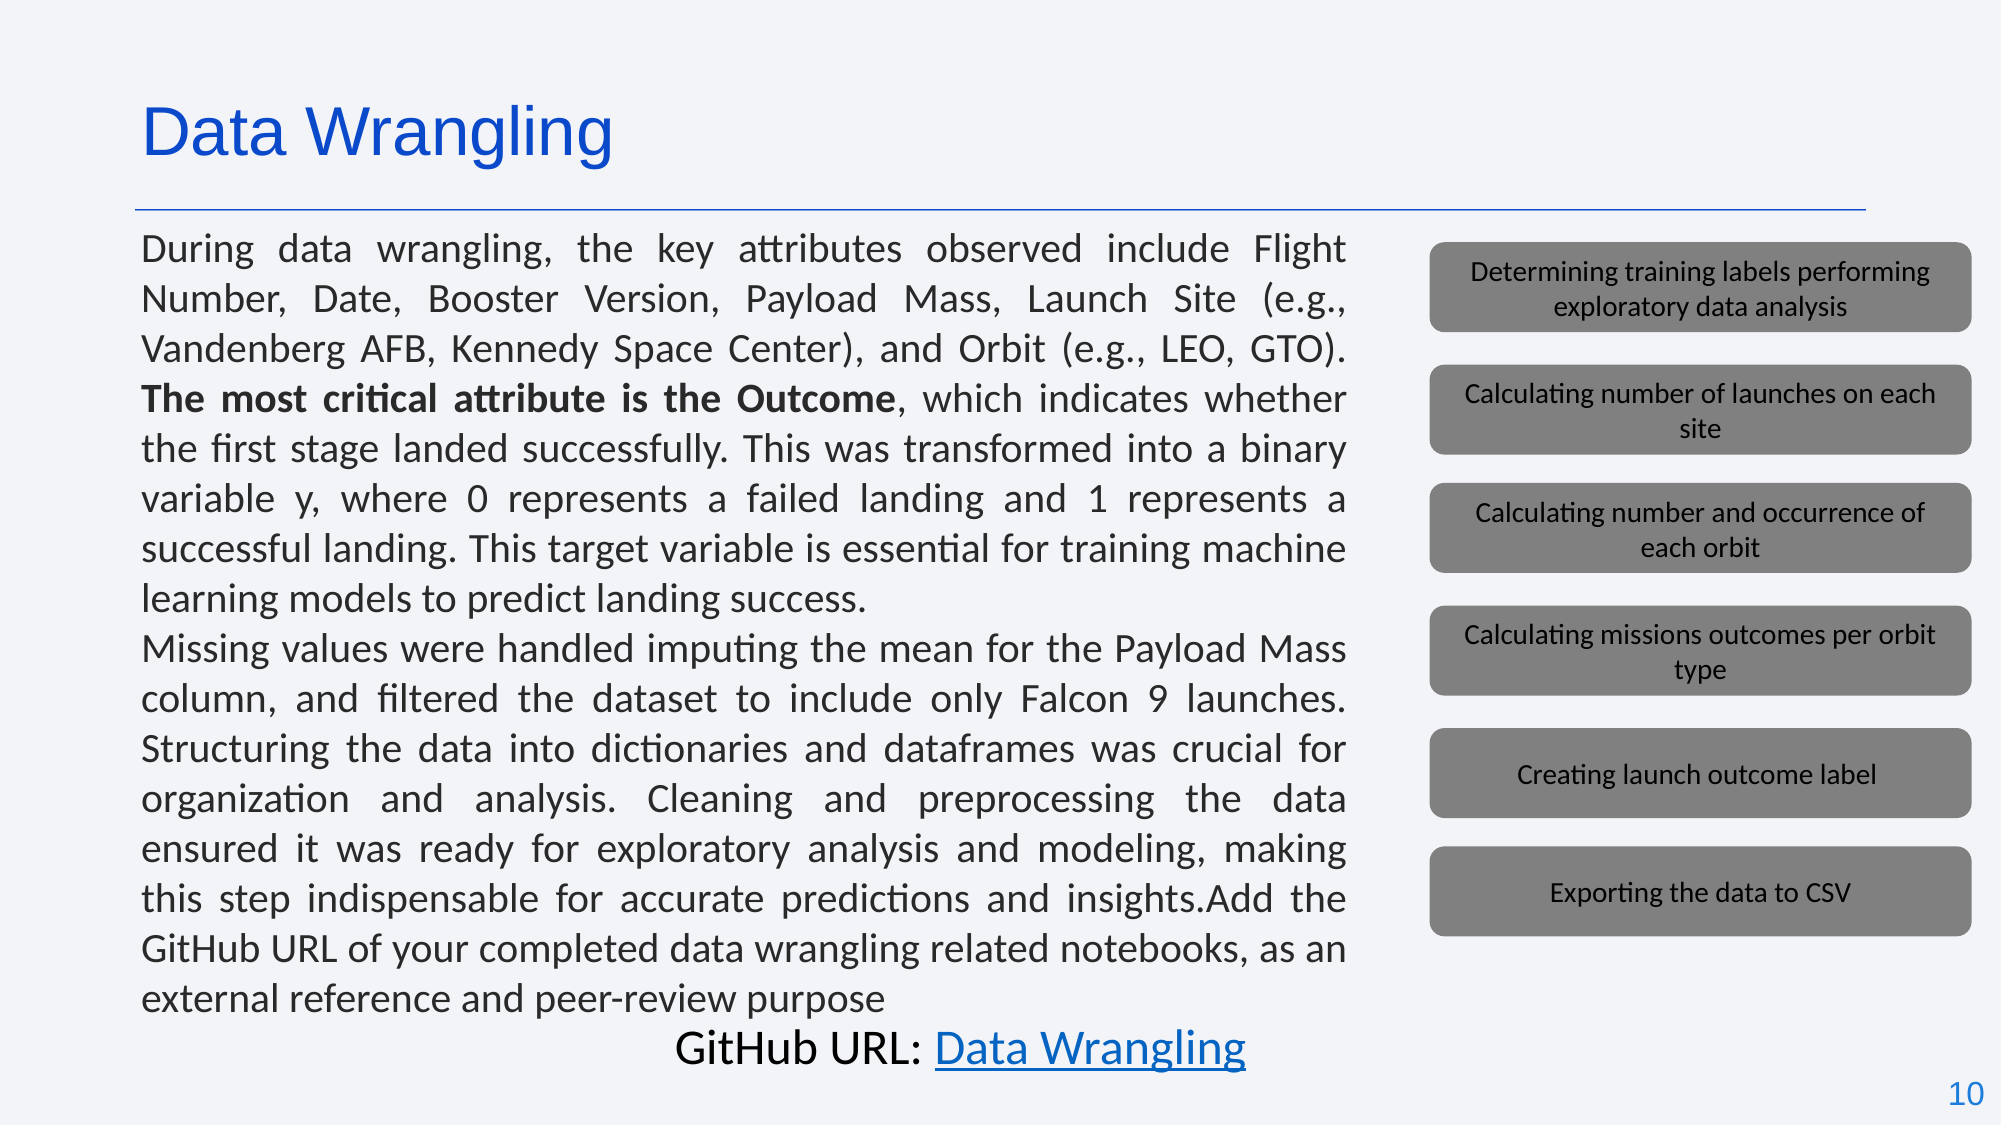

Data Wrangling
During data wrangling, the key attributes observed include Flight Number, Date, Booster Version, Payload Mass, Launch Site (e.g., Vandenberg AFB, Kennedy Space Center), and Orbit (e.g., LEO, GTO). The most critical attribute is the Outcome, which indicates whether the first stage landed successfully. This was transformed into a binary variable y, where 0 represents a failed landing and 1 represents a successful landing. This target variable is essential for training machine learning models to predict landing success.
Missing values were handled imputing the mean for the Payload Mass column, and filtered the dataset to include only Falcon 9 launches. Structuring the data into dictionaries and dataframes was crucial for organization and analysis. Cleaning and preprocessing the data ensured it was ready for exploratory analysis and modeling, making this step indispensable for accurate predictions and insights.Add the GitHub URL of your completed data wrangling related notebooks, as an external reference and peer-review purpose
Determining training labels performing exploratory data analysis
Calculating number of launches on each site
Calculating number and occurrence of each orbit
Calculating missions outcomes per orbit type
Creating launch outcome label
Exporting the data to CSV
GitHub URL: Data Wrangling
10